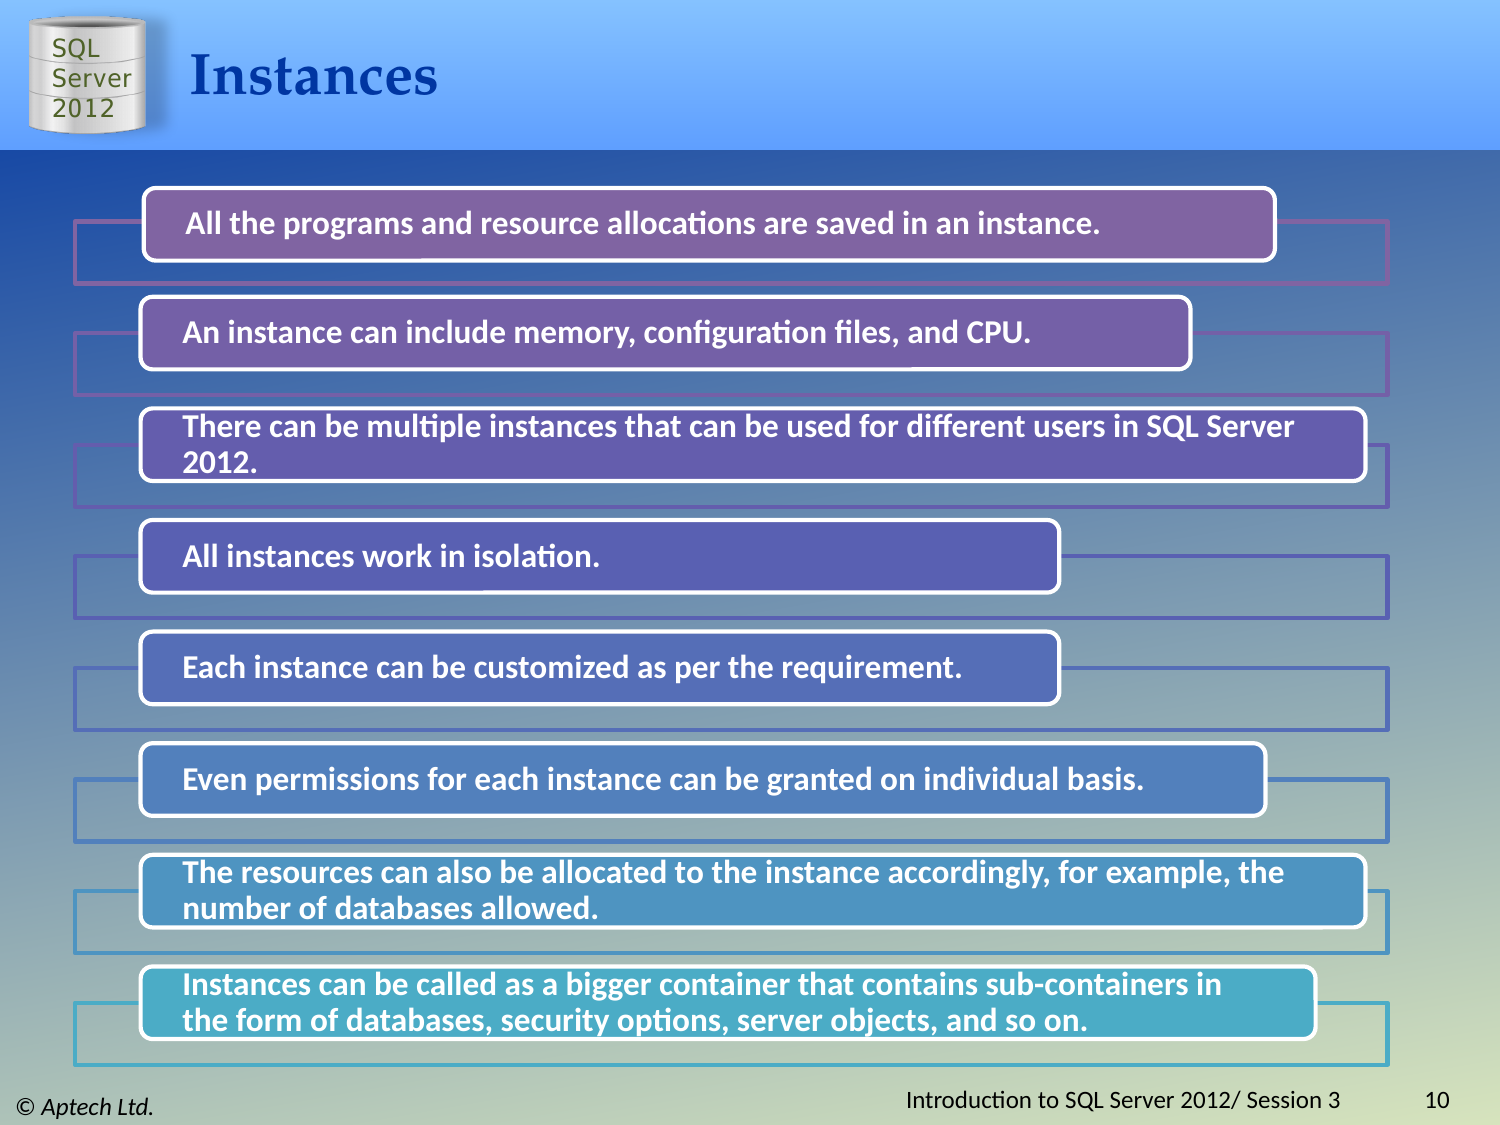

# Instances
All the programs and resource allocations are saved in an instance.
An instance can include memory, configuration files, and CPU.
There can be multiple instances that can be used for different users in SQL Server 2012.
All instances work in isolation.
Each instance can be customized as per the requirement.
Even permissions for each instance can be granted on individual basis.
The resources can also be allocated to the instance accordingly, for example, the number of databases allowed.
Instances can be called as a bigger container that contains sub-containers in the form of databases, security options, server objects, and so on.
Introduction to SQL Server 2012/ Session 3
10